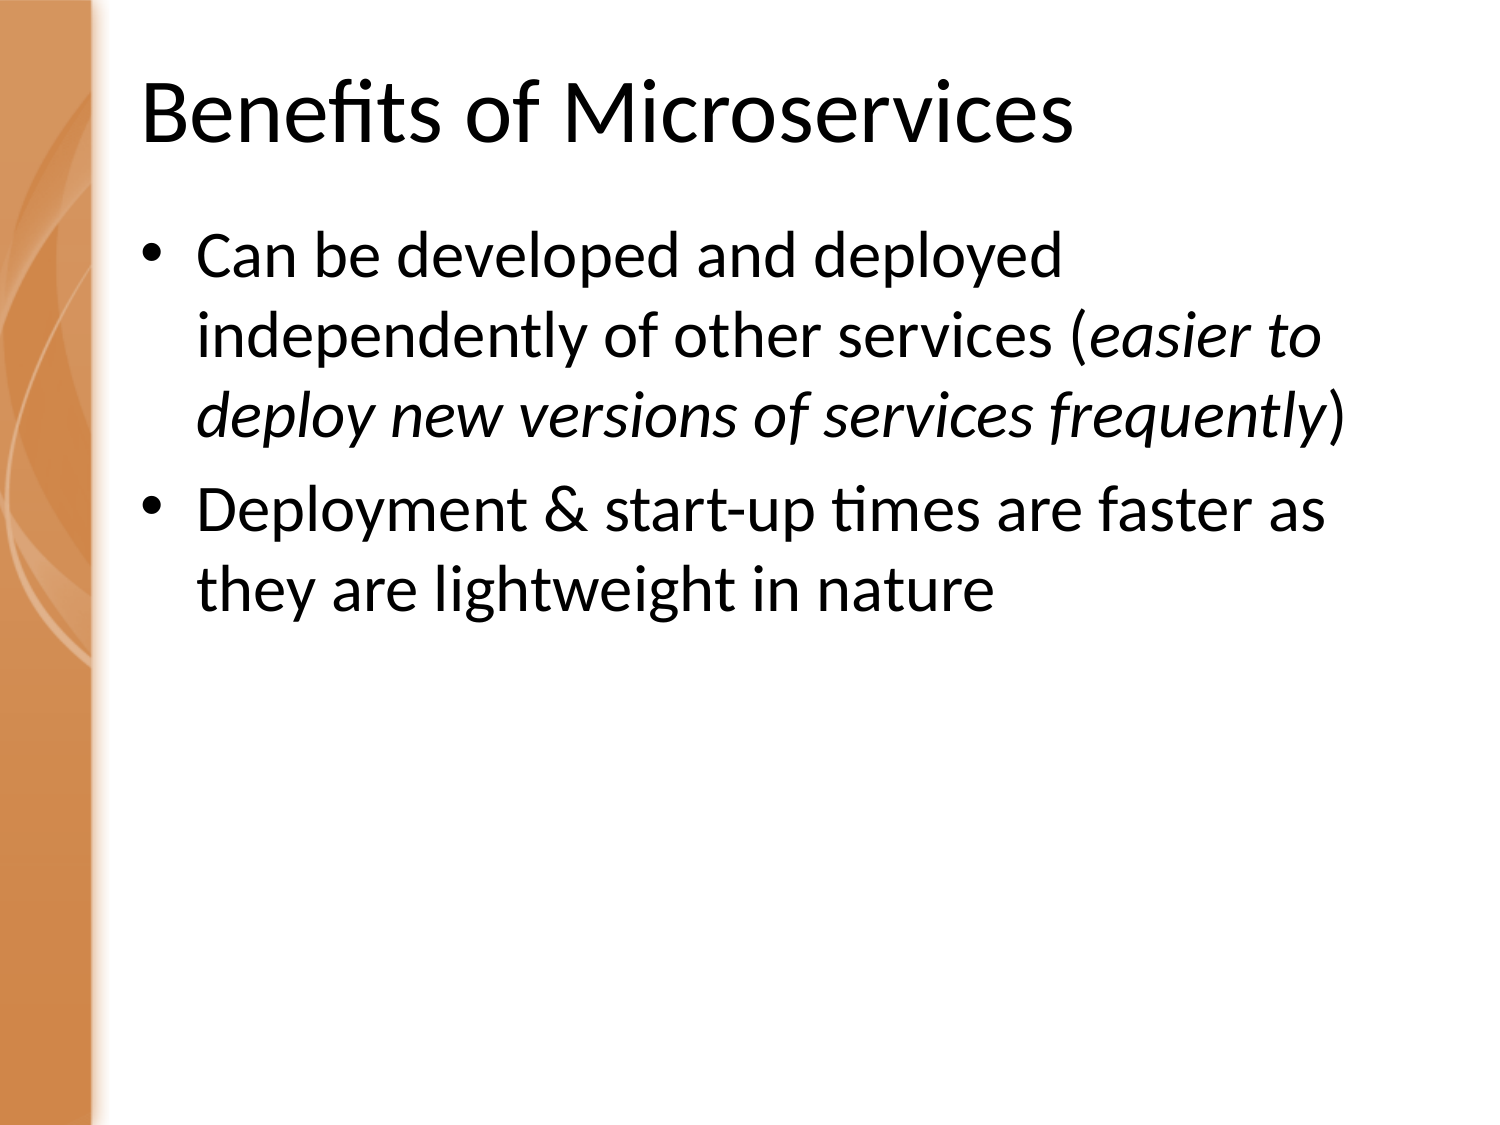

# Benefits of Microservices
Can be developed and deployed independently of other services (easier to deploy new versions of services frequently)
Deployment & start-up times are faster as they are lightweight in nature